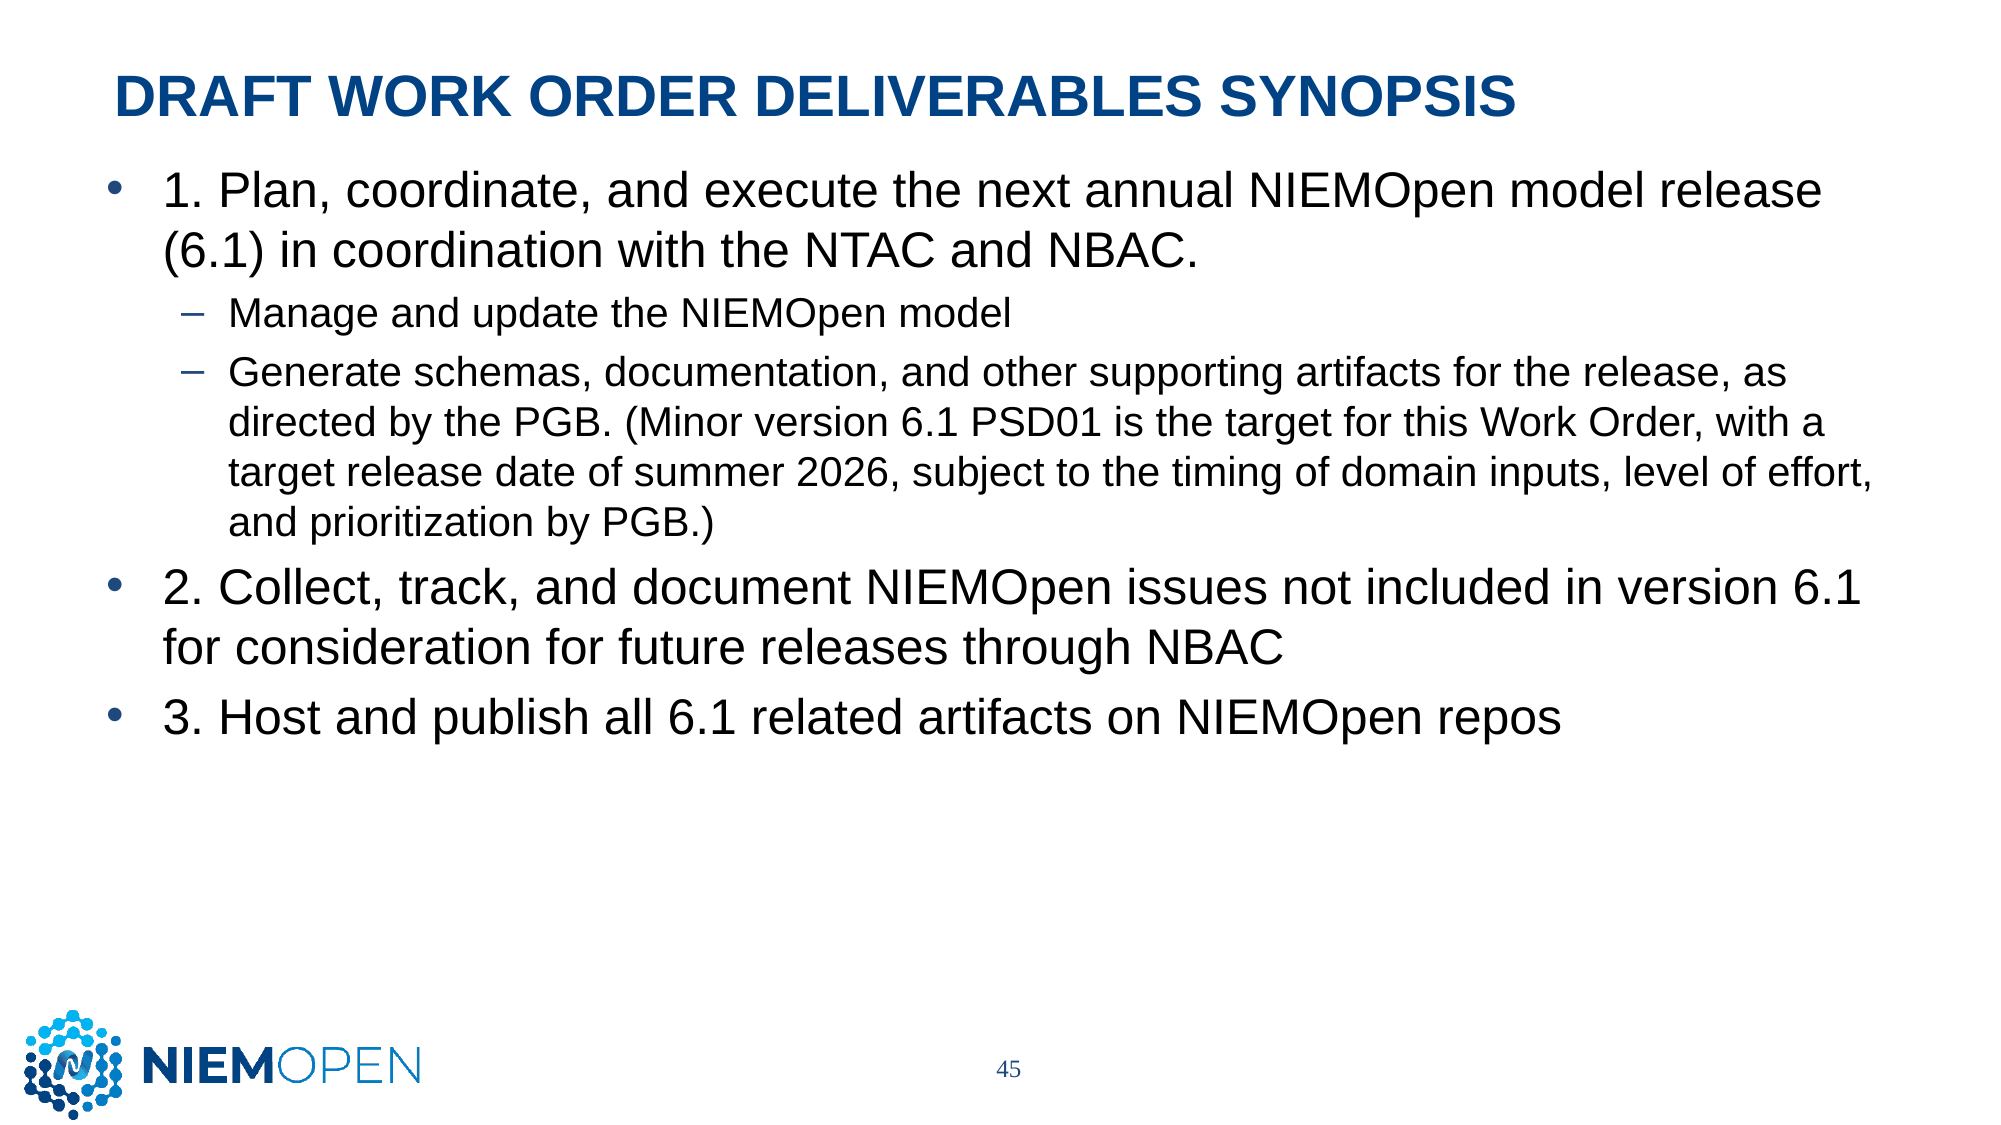

# DRAFT work order Deliverables SYNOPSIS
1. Plan, coordinate, and execute the next annual NIEMOpen model release (6.1) in coordination with the NTAC and NBAC.
Manage and update the NIEMOpen model
Generate schemas, documentation, and other supporting artifacts for the release, as directed by the PGB. (Minor version 6.1 PSD01 is the target for this Work Order, with a target release date of summer 2026, subject to the timing of domain inputs, level of effort, and prioritization by PGB.)
2. Collect, track, and document NIEMOpen issues not included in version 6.1 for consideration for future releases through NBAC
3. Host and publish all 6.1 related artifacts on NIEMOpen repos

45